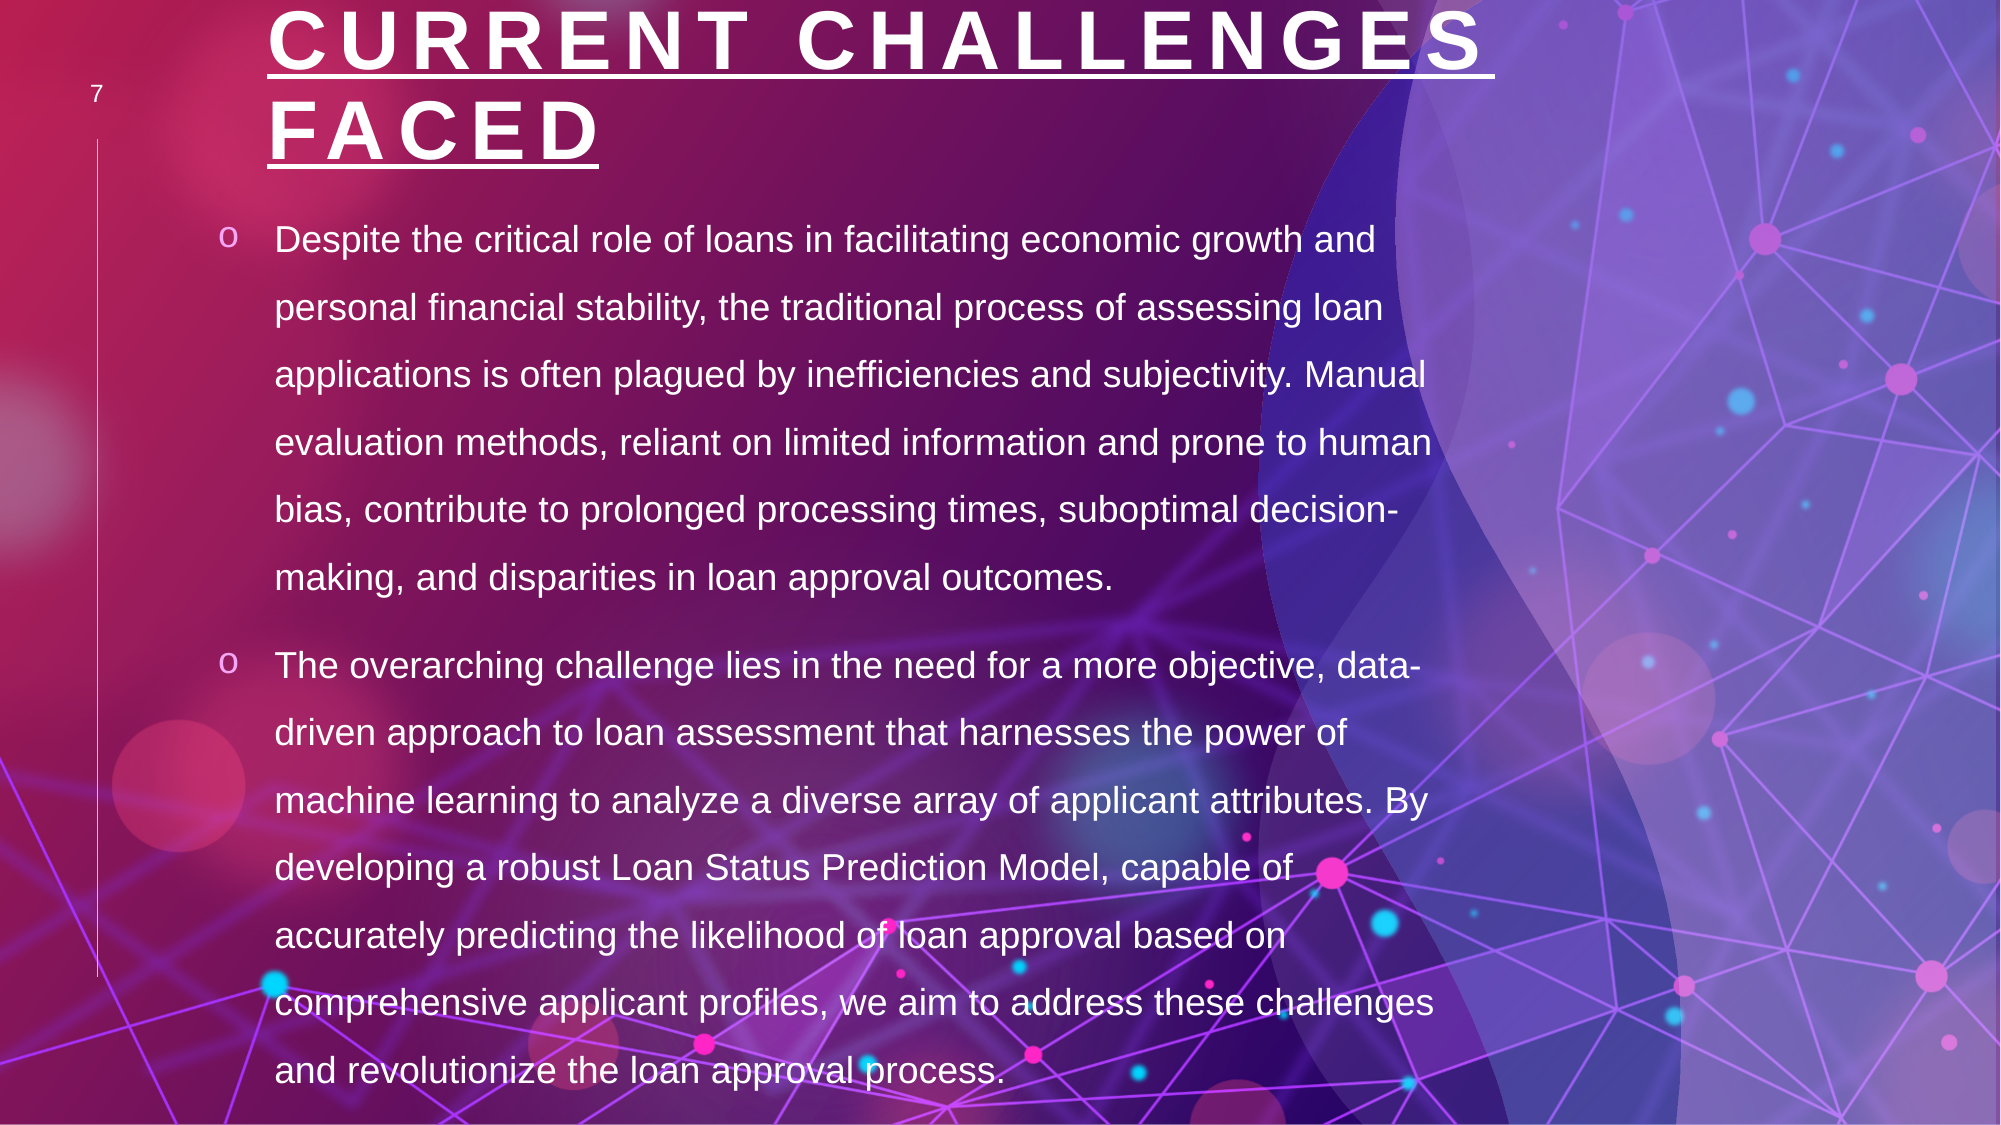

7
# Current challenges FACED
Despite the critical role of loans in facilitating economic growth and personal financial stability, the traditional process of assessing loan applications is often plagued by inefficiencies and subjectivity. Manual evaluation methods, reliant on limited information and prone to human bias, contribute to prolonged processing times, suboptimal decision-making, and disparities in loan approval outcomes.
The overarching challenge lies in the need for a more objective, data-driven approach to loan assessment that harnesses the power of machine learning to analyze a diverse array of applicant attributes. By developing a robust Loan Status Prediction Model, capable of accurately predicting the likelihood of loan approval based on comprehensive applicant profiles, we aim to address these challenges and revolutionize the loan approval process.